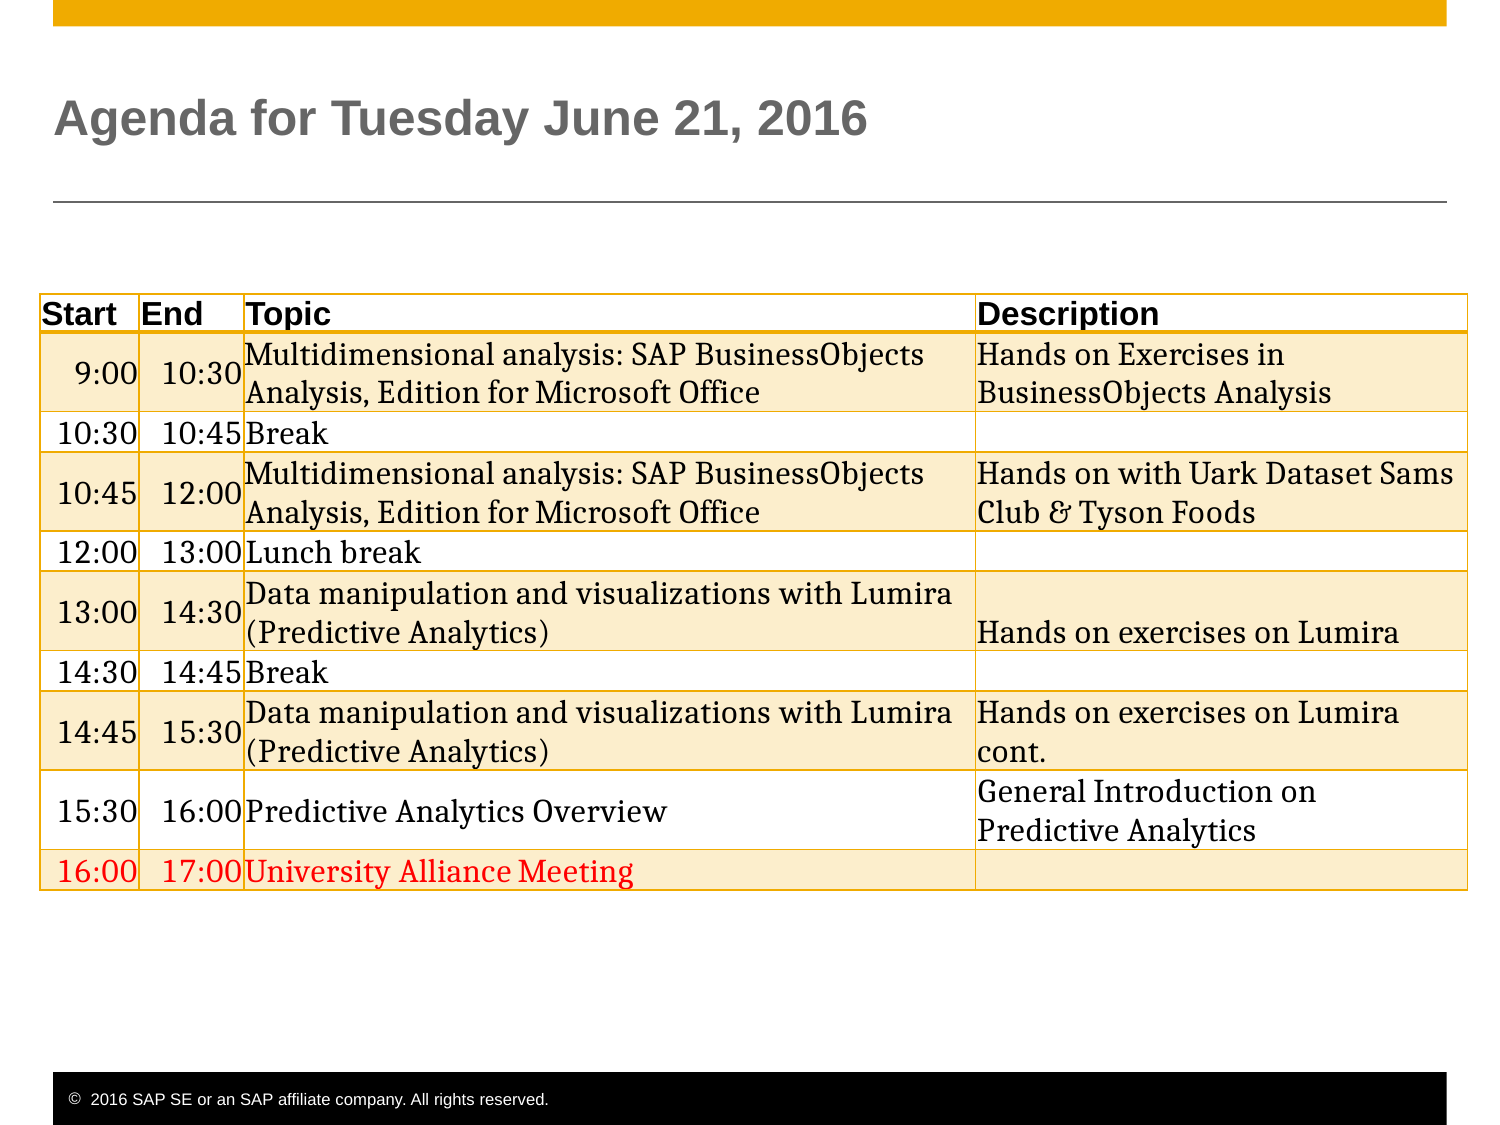

# Agenda for Tuesday June 21, 2016
| Start | End | Topic | Description |
| --- | --- | --- | --- |
| 9:00 | 10:30 | Multidimensional analysis: SAP BusinessObjects Analysis, Edition for Microsoft Office | Hands on Exercises in BusinessObjects Analysis |
| 10:30 | 10:45 | Break |  |
| 10:45 | 12:00 | Multidimensional analysis: SAP BusinessObjects Analysis, Edition for Microsoft Office | Hands on with Uark Dataset Sams Club & Tyson Foods |
| 12:00 | 13:00 | Lunch break |  |
| 13:00 | 14:30 | Data manipulation and visualizations with Lumira (Predictive Analytics) | Hands on exercises on Lumira |
| 14:30 | 14:45 | Break |  |
| 14:45 | 15:30 | Data manipulation and visualizations with Lumira (Predictive Analytics) | Hands on exercises on Lumira cont. |
| 15:30 | 16:00 | Predictive Analytics Overview | General Introduction on Predictive Analytics |
| 16:00 | 17:00 | University Alliance Meeting |  |